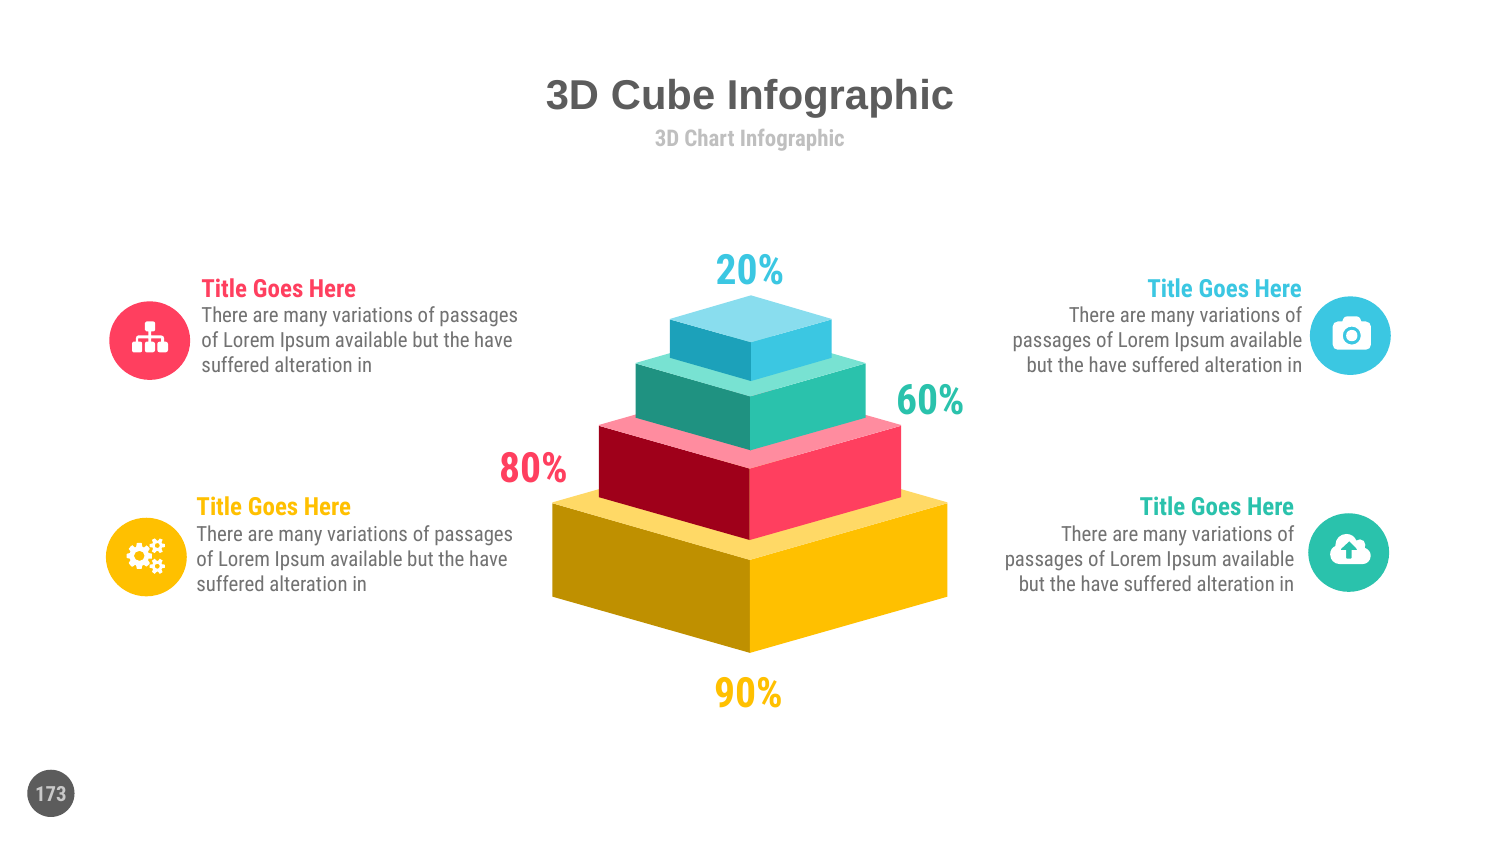

# 3D Cube Infographic
3D Chart Infographic
20%
Title Goes Here
There are many variations of passages of Lorem Ipsum available but the have suffered alteration in
Title Goes Here
There are many variations of passages of Lorem Ipsum available but the have suffered alteration in

60%

80%

Title Goes Here
There are many variations of passages of Lorem Ipsum available but the have suffered alteration in
Title Goes Here
There are many variations of passages of Lorem Ipsum available but the have suffered alteration in

90%
173